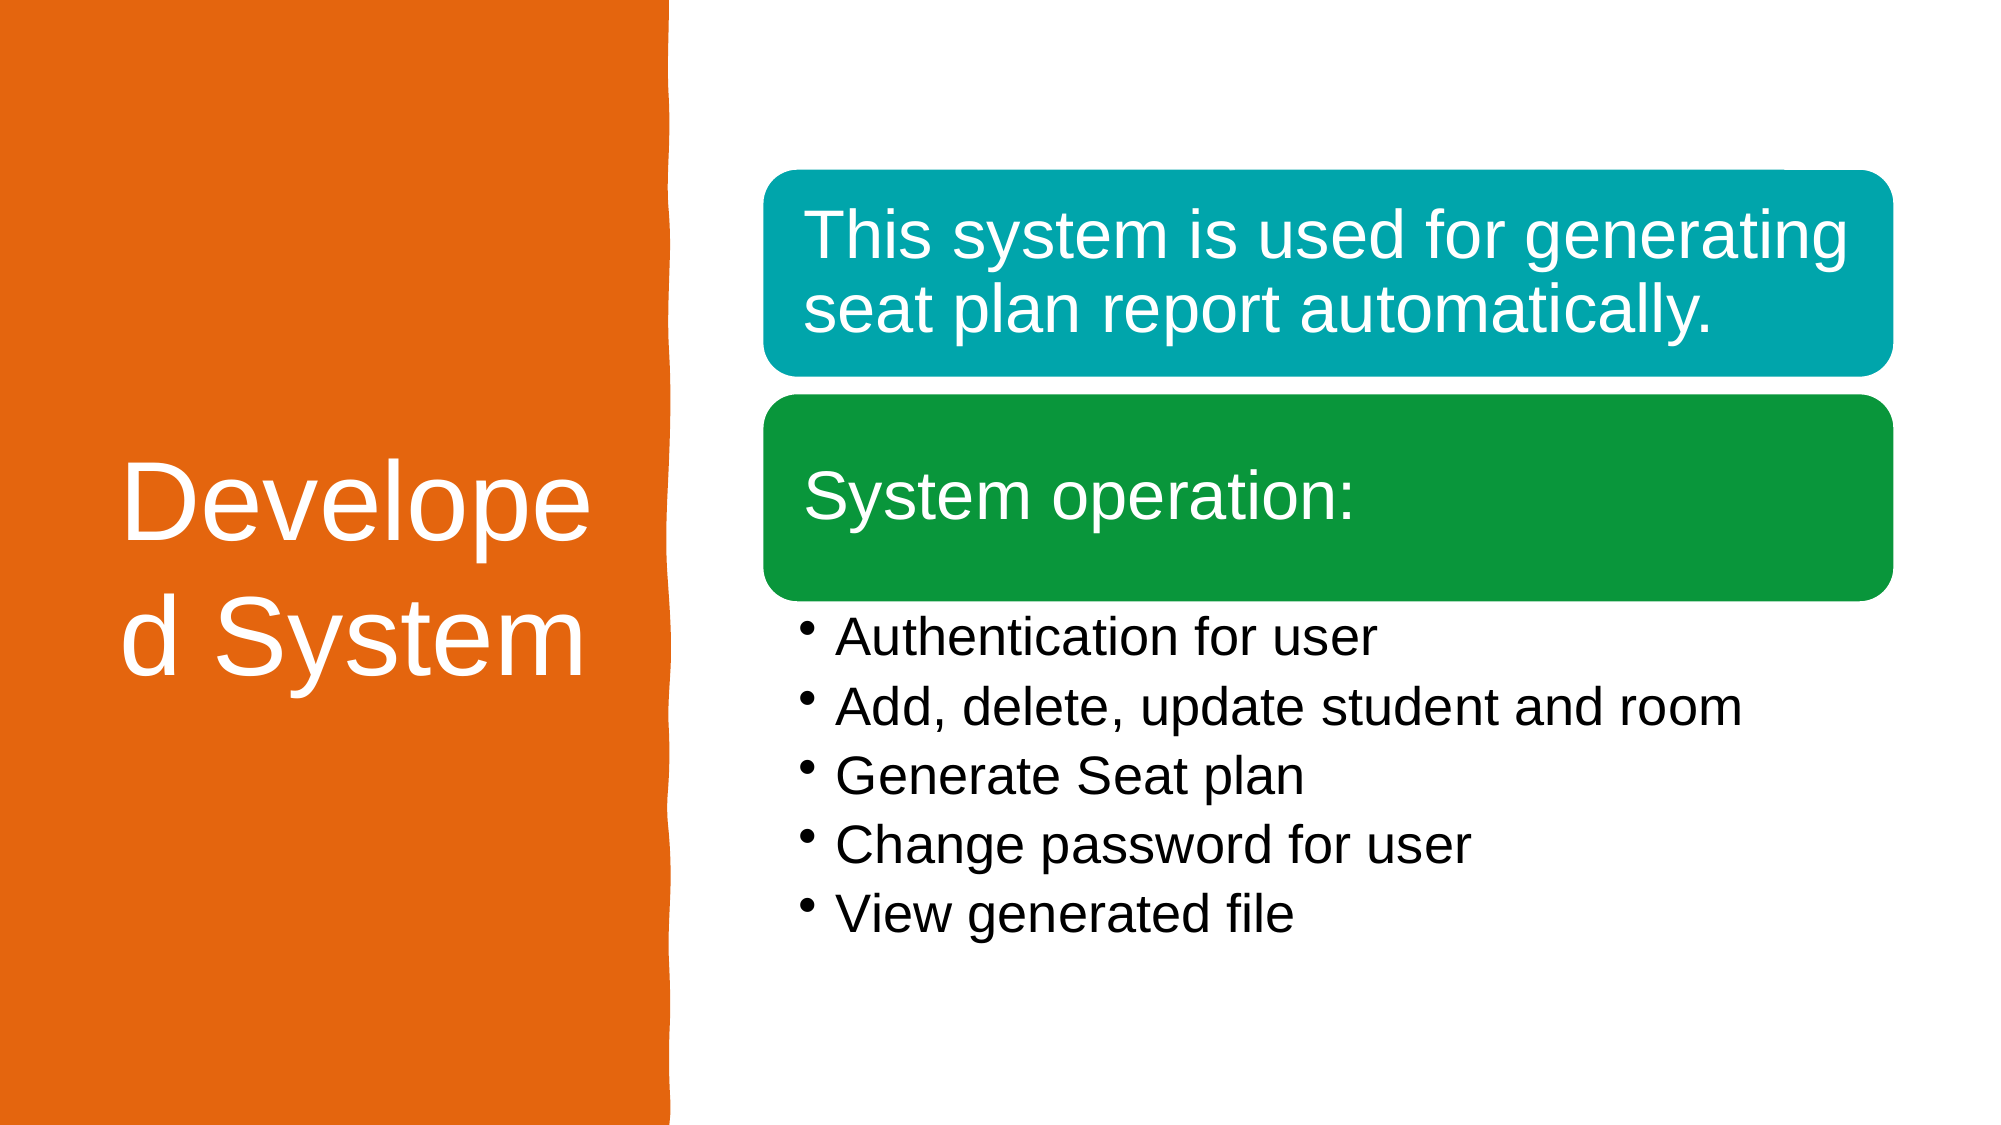

This system is used for generating seat plan report automatically.
System operation:
Authentication for user
Add, delete, update student and room
Generate Seat plan
Change password for user
View generated file
# Developed System